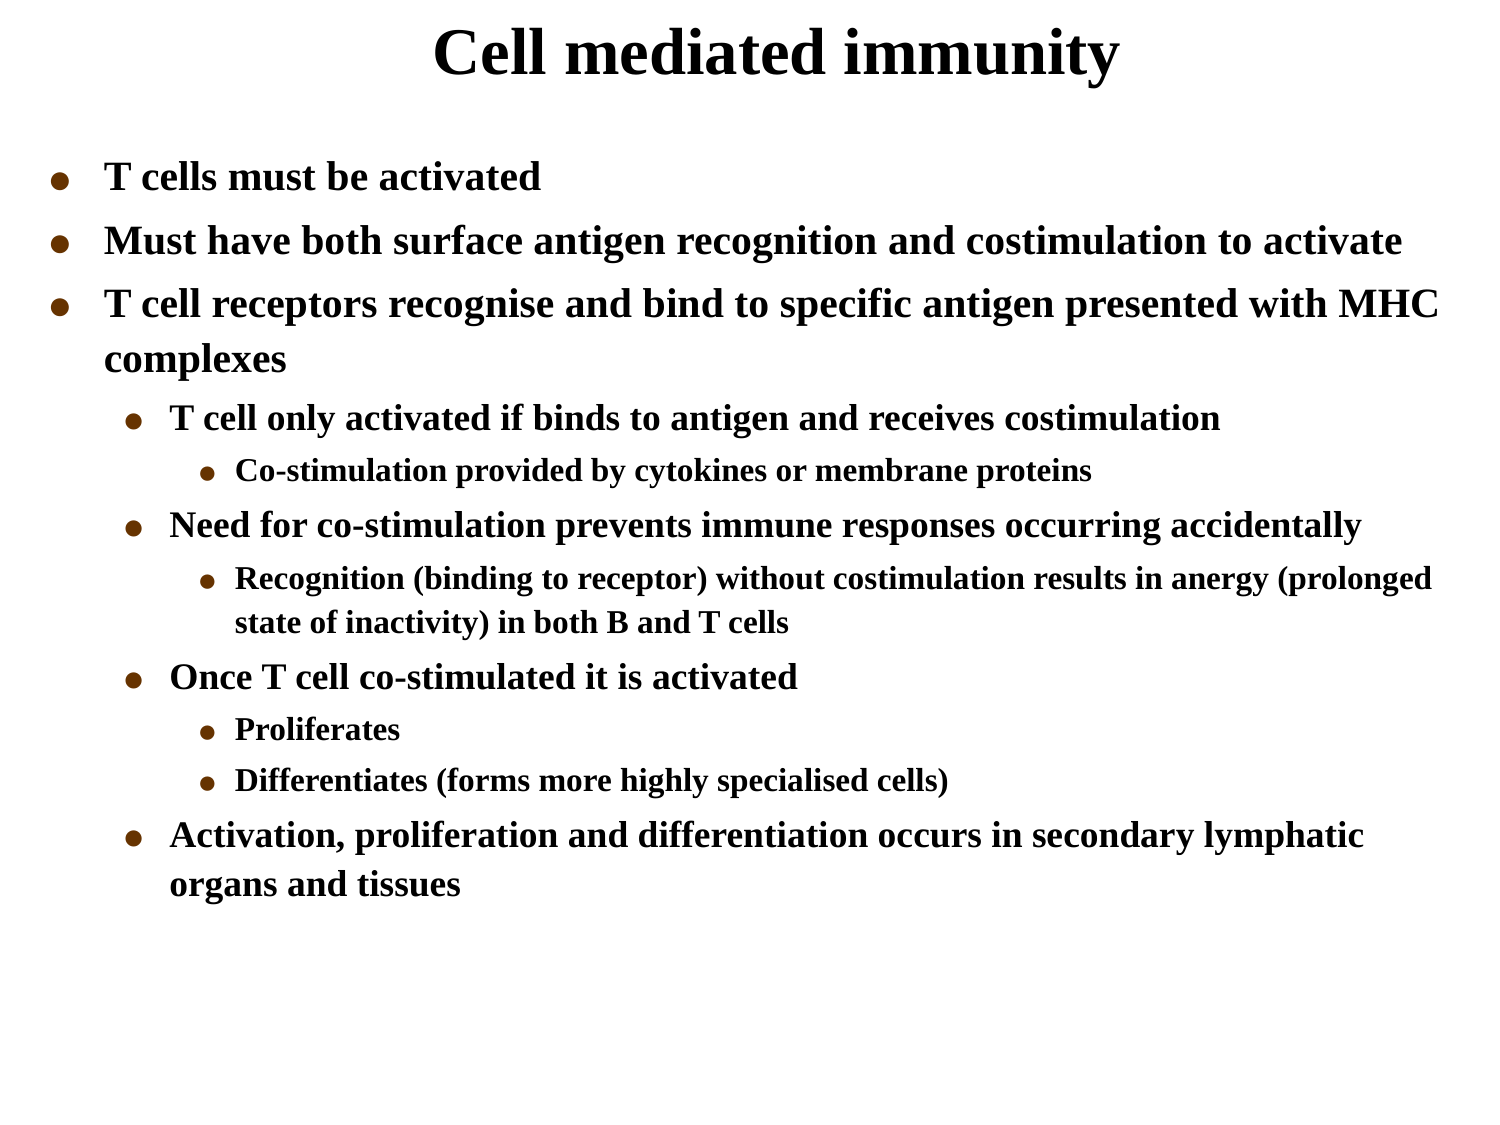

# Cell mediated immunity
T cells must be activated
Must have both surface antigen recognition and costimulation to activate
T cell receptors recognise and bind to specific antigen presented with MHC complexes
T cell only activated if binds to antigen and receives costimulation
Co-stimulation provided by cytokines or membrane proteins
Need for co-stimulation prevents immune responses occurring accidentally
Recognition (binding to receptor) without costimulation results in anergy (prolonged state of inactivity) in both B and T cells
Once T cell co-stimulated it is activated
Proliferates
Differentiates (forms more highly specialised cells)
Activation, proliferation and differentiation occurs in secondary lymphatic organs and tissues